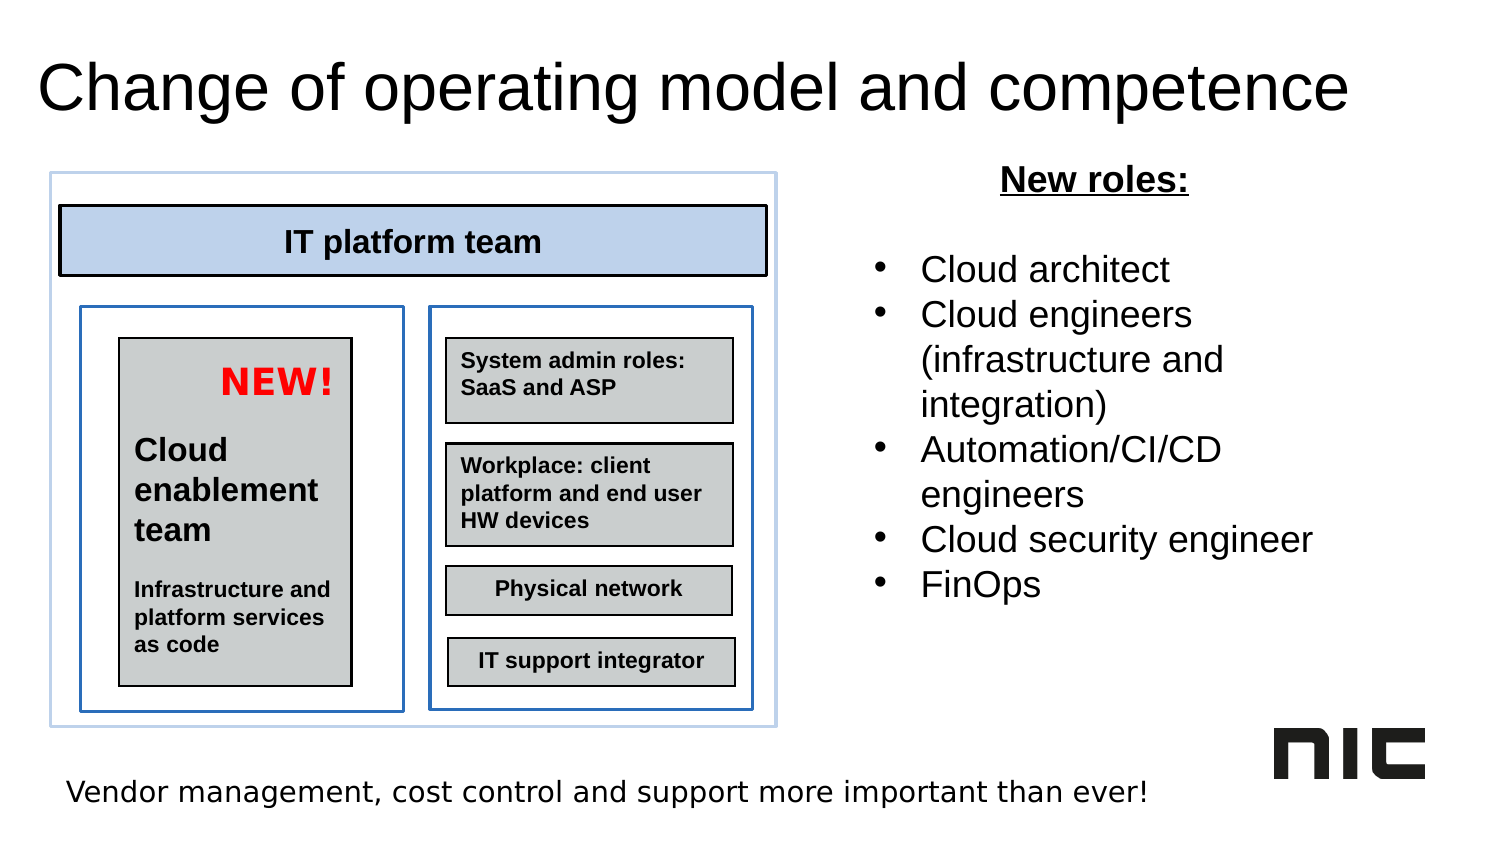

Change of operating model and competence
New roles:

Cloud architect
Cloud engineers (infrastructure and integration)
Automation/CI/CD engineers
Cloud security engineer
FinOps

IT platform team

Cloud enablement team

Infrastructure and platform services as code

System admin roles:
SaaS and ASP

NEW!
Workplace: client platform and end user HW devices
Physical network
IT support integrator
Vendor management, cost control and support more important than ever!